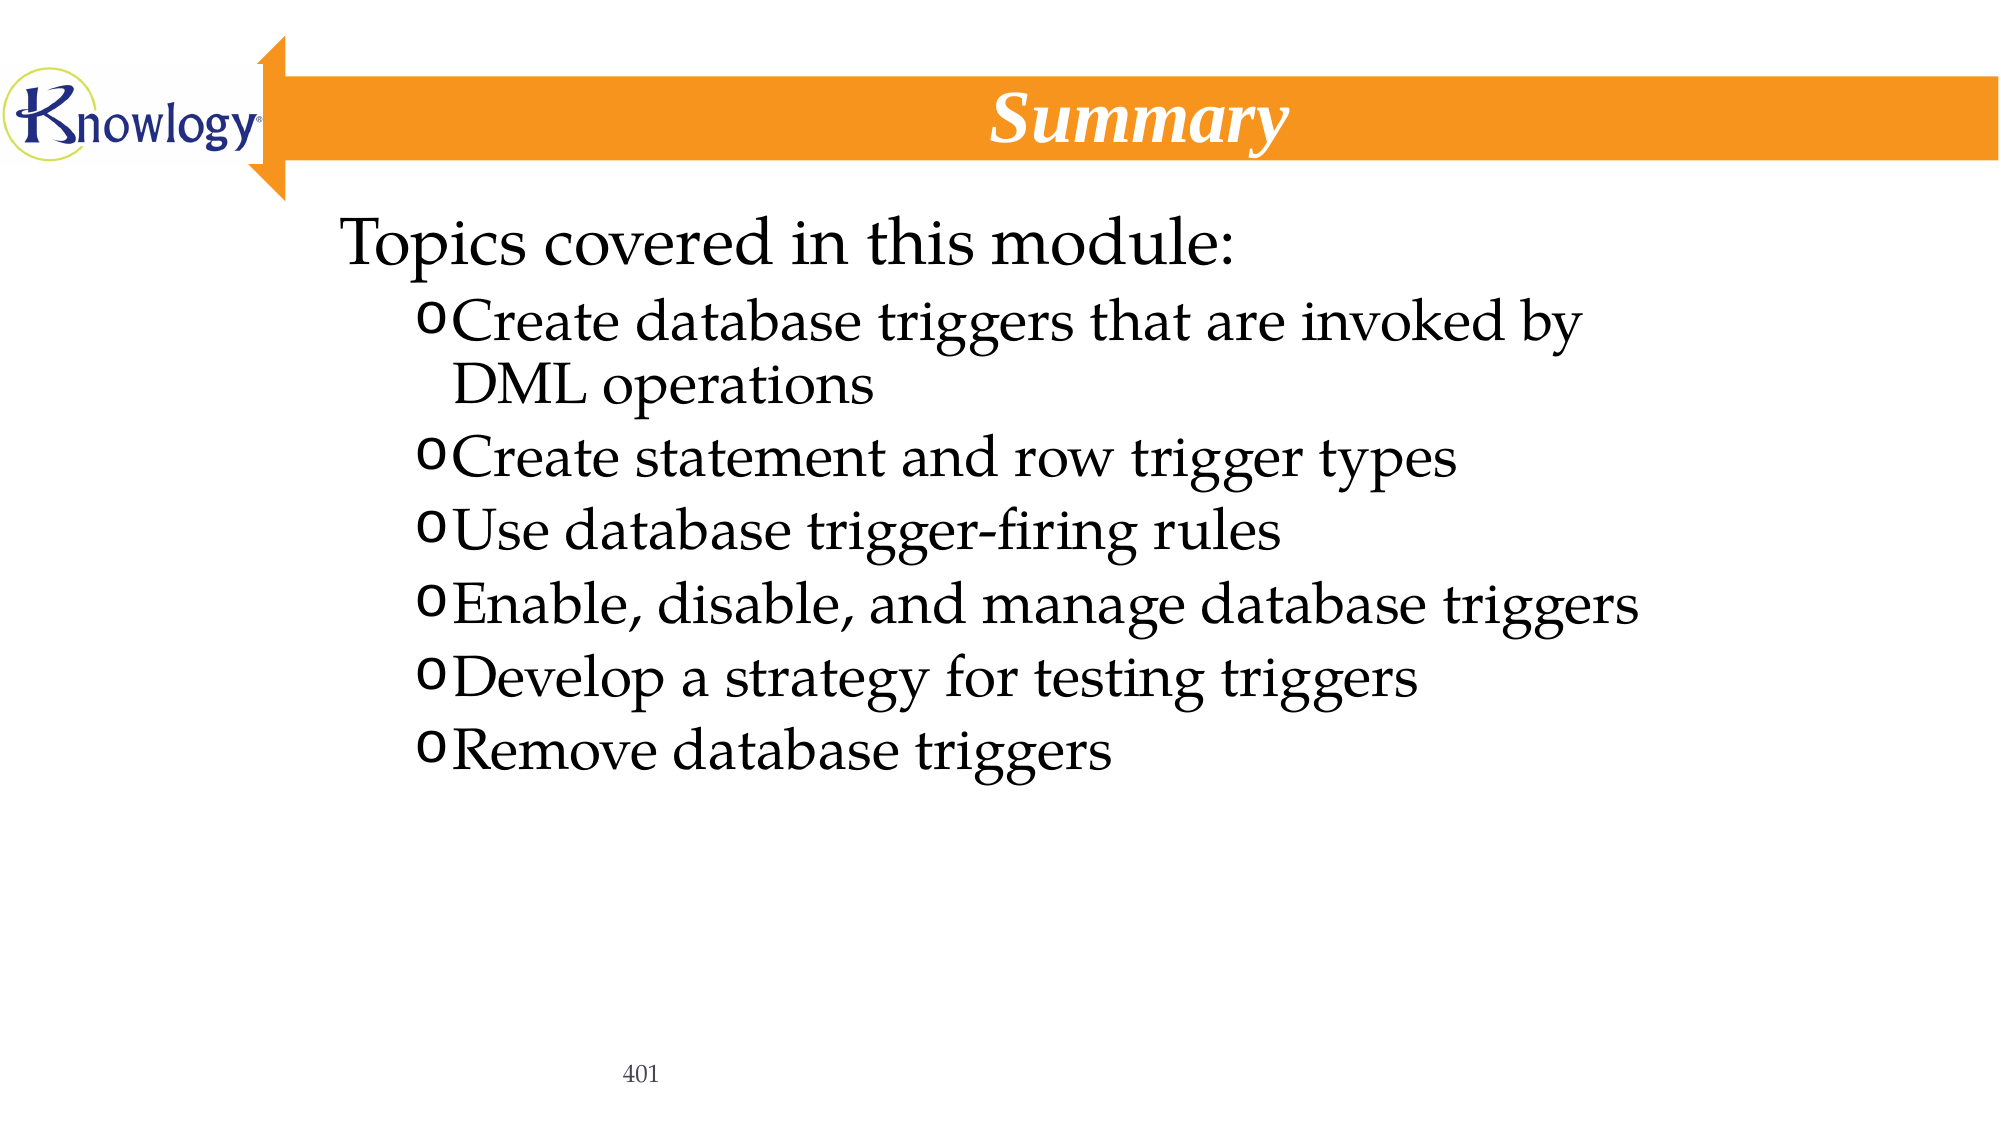

# Summary
Topics covered in this module:
Create database triggers that are invoked by DML operations
Create statement and row trigger types
Use database trigger-firing rules
Enable, disable, and manage database triggers
Develop a strategy for testing triggers
Remove database triggers
401